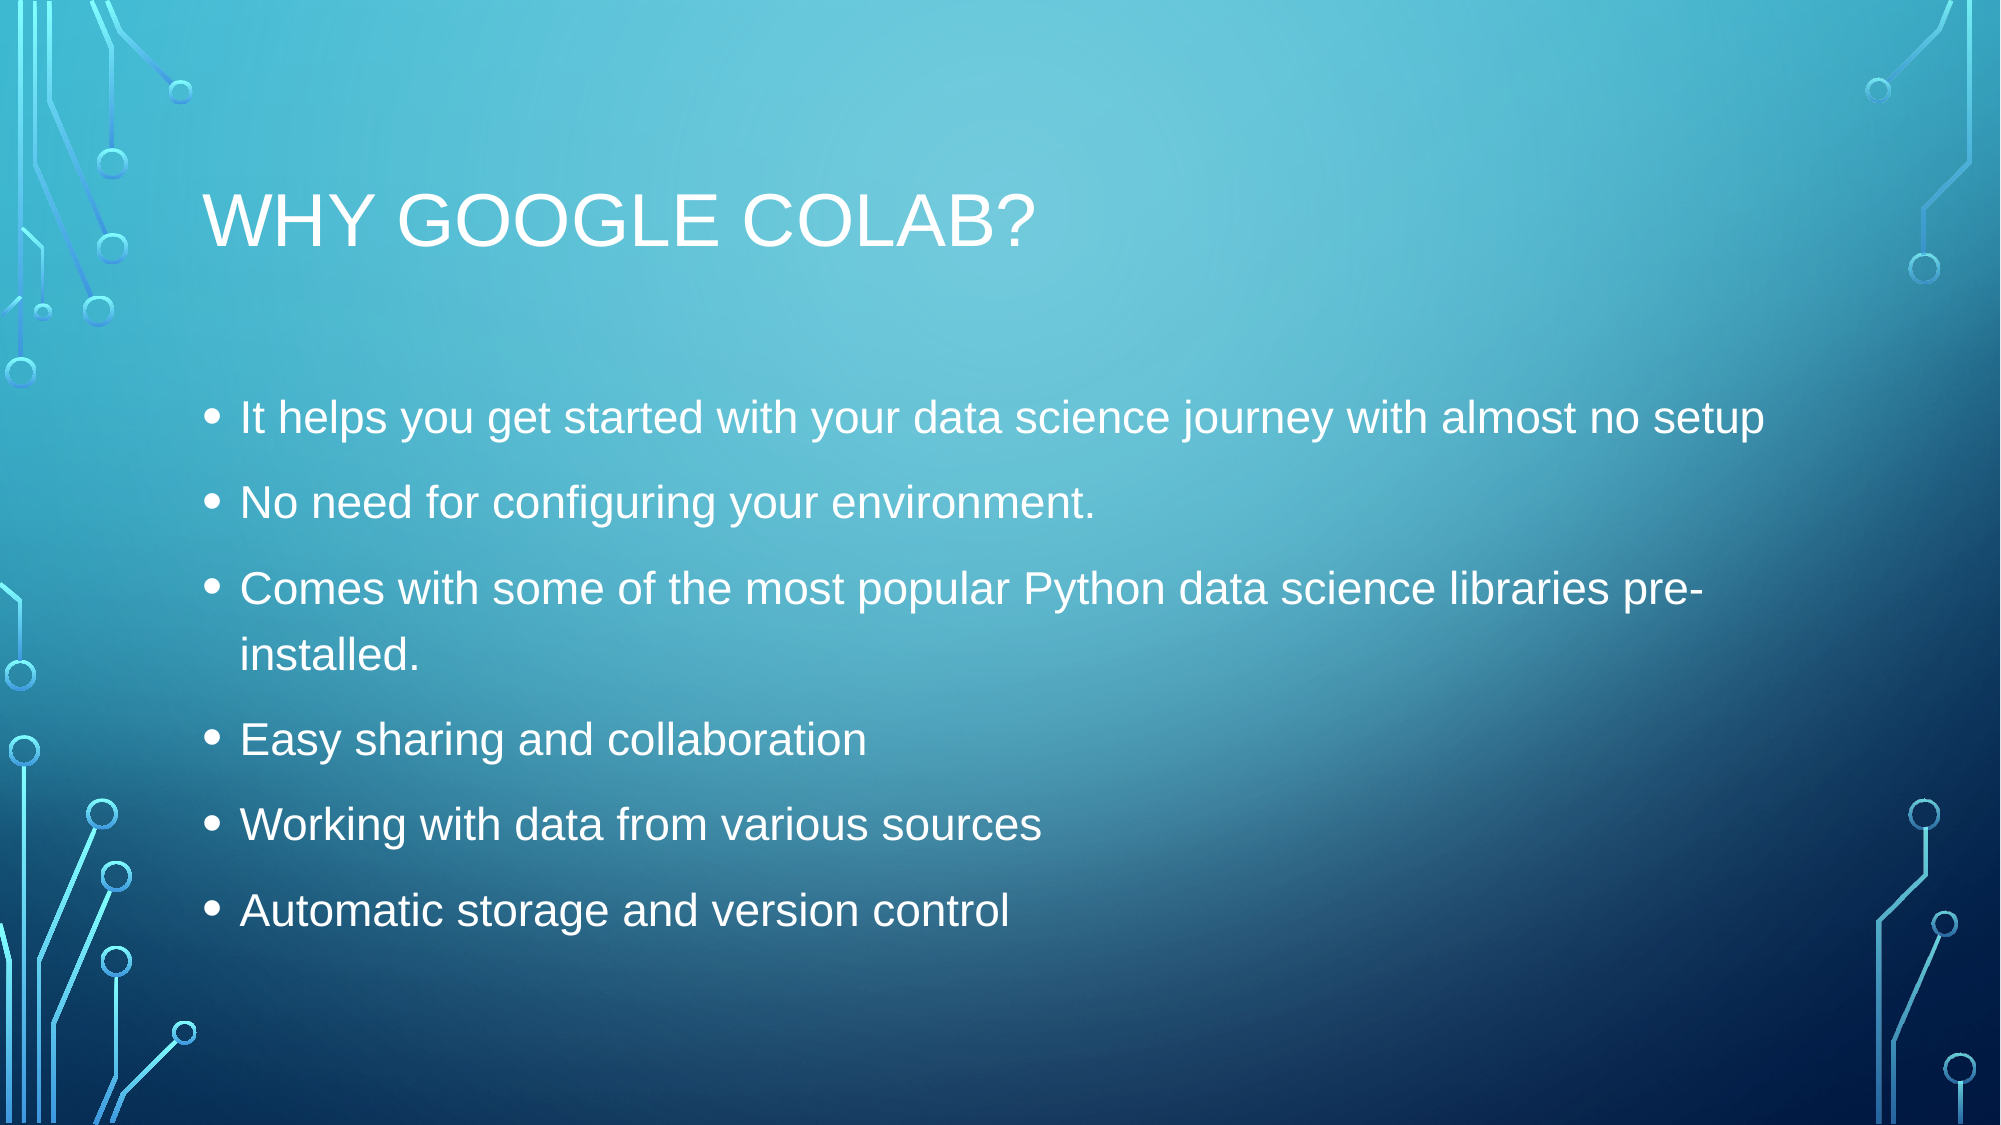

# Why google colab?
It helps you get started with your data science journey with almost no setup
No need for configuring your environment.
Comes with some of the most popular Python data science libraries pre-installed.
Easy sharing and collaboration
Working with data from various sources
Automatic storage and version control